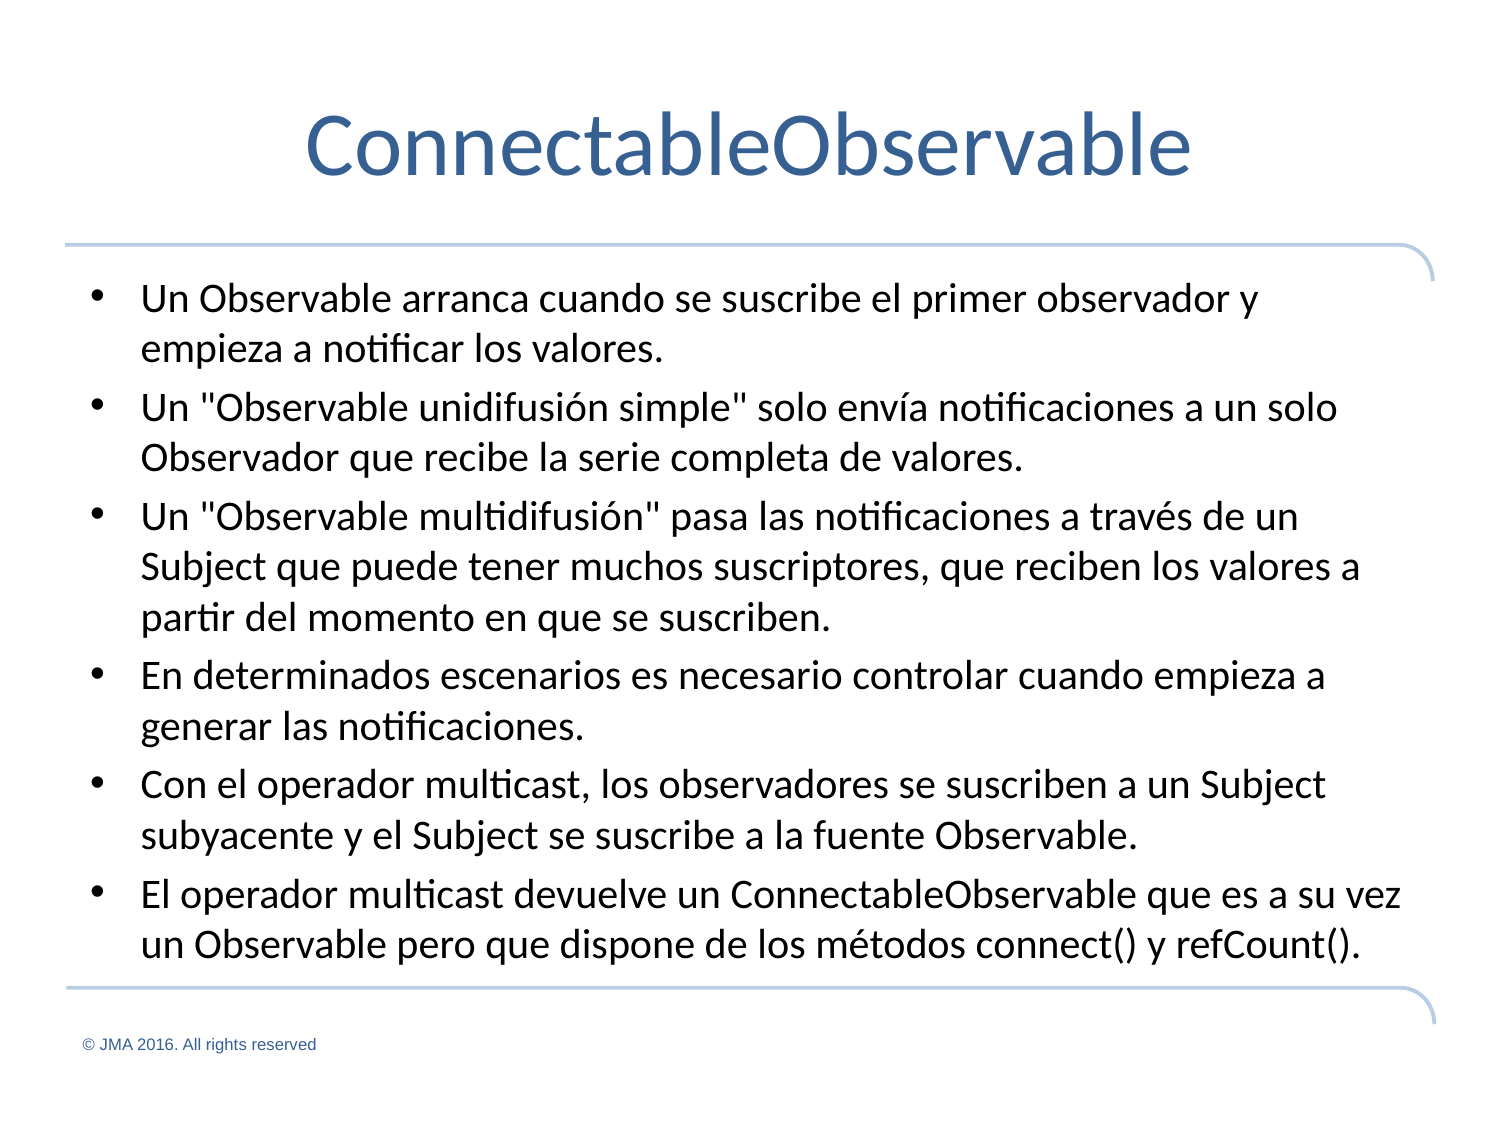

# ConnectableObservable
Un Observable arranca cuando se suscribe el primer observador y empieza a notificar los valores.
Un "Observable unidifusión simple" solo envía notificaciones a un solo Observador que recibe la serie completa de valores.
Un "Observable multidifusión" pasa las notificaciones a través de un Subject que puede tener muchos suscriptores, que reciben los valores a partir del momento en que se suscriben.
En determinados escenarios es necesario controlar cuando empieza a generar las notificaciones.
Con el operador multicast, los observadores se suscriben a un Subject subyacente y el Subject se suscribe a la fuente Observable.
El operador multicast devuelve un ConnectableObservable que es a su vez un Observable pero que dispone de los métodos connect() y refCount().